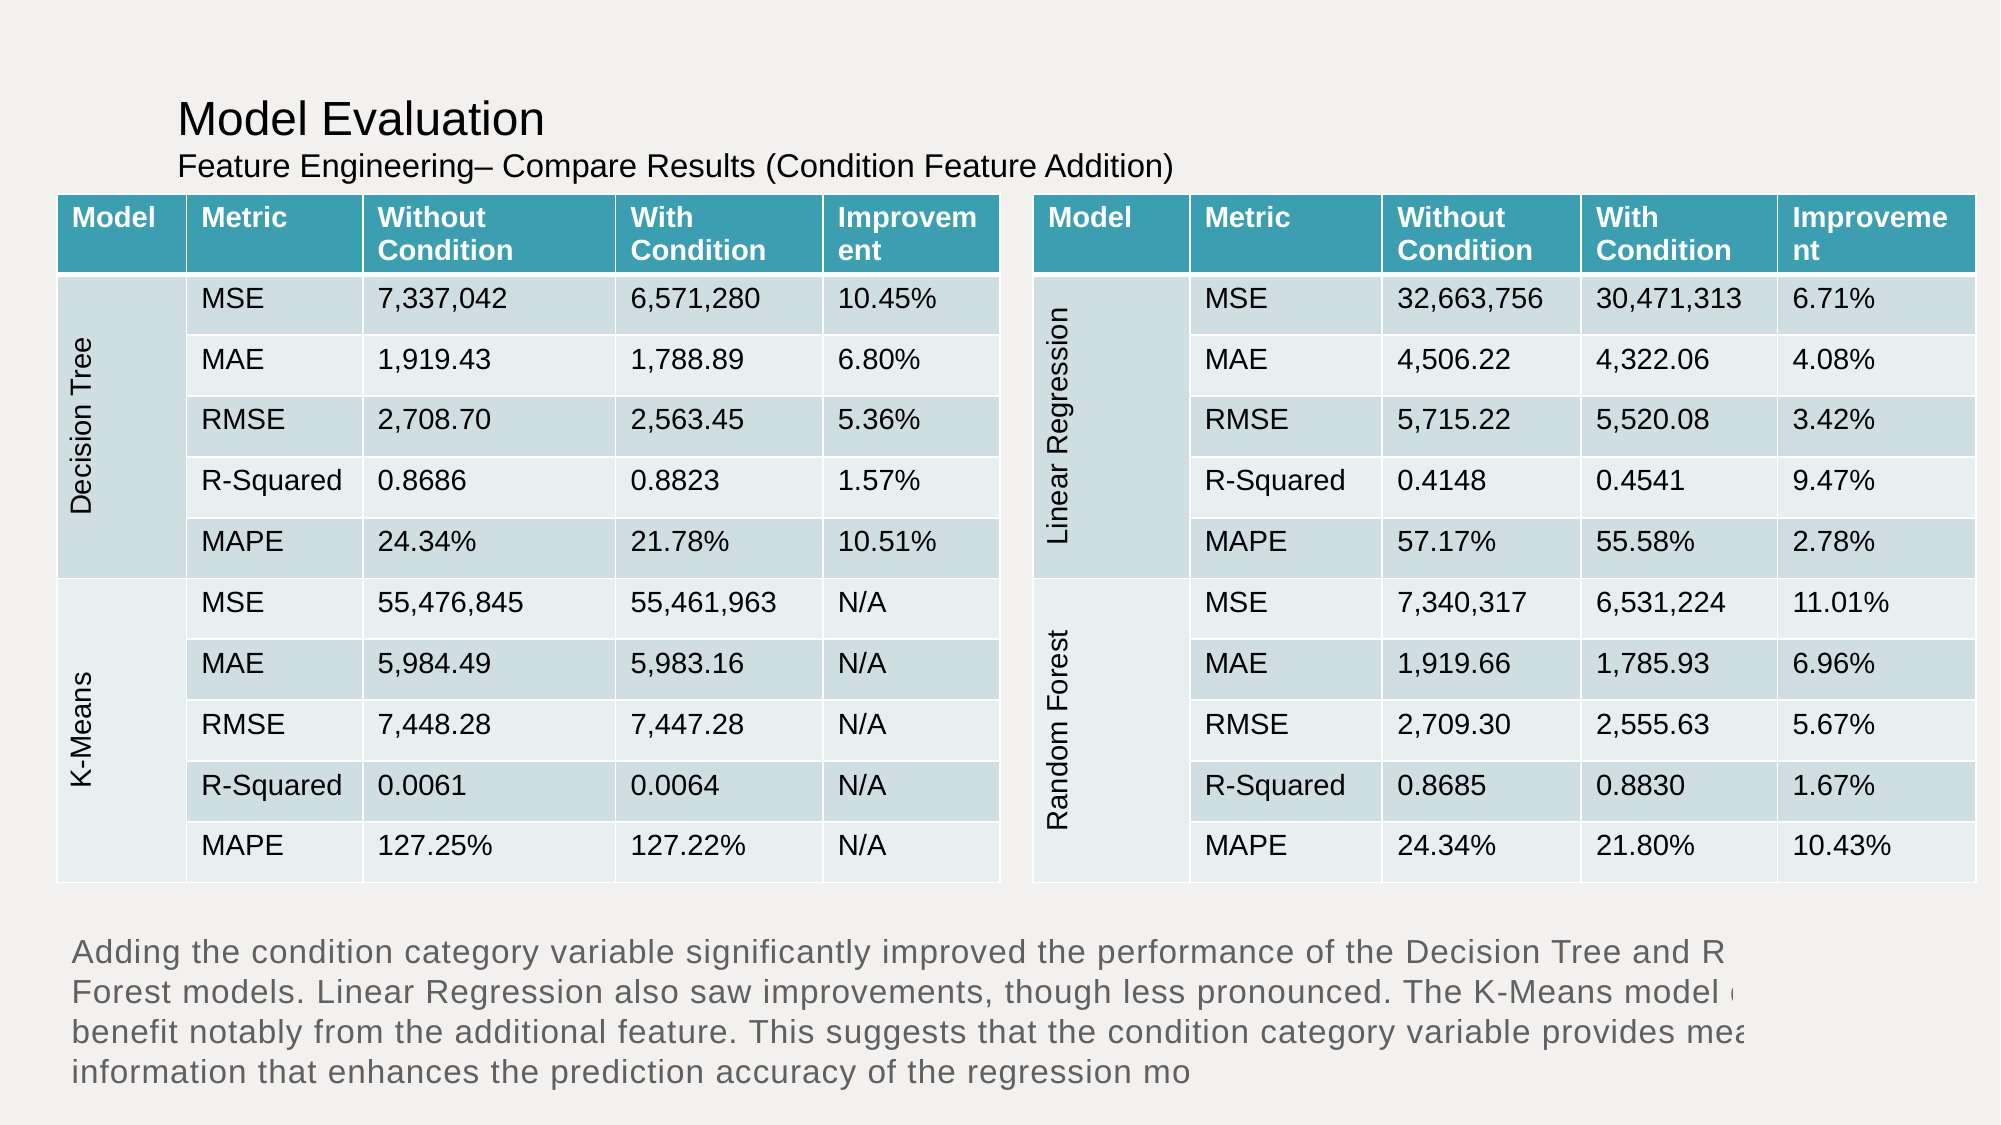

# Model Evaluation Feature Engineering– Compare Results (Condition Feature Addition)
| Model | Metric | Without Condition | With Condition | Improvement |
| --- | --- | --- | --- | --- |
| Decision Tree | MSE | 7,337,042 | 6,571,280 | 10.45% |
|  | MAE | 1,919.43 | 1,788.89 | 6.80% |
|  | RMSE | 2,708.70 | 2,563.45 | 5.36% |
|  | R-Squared | 0.8686 | 0.8823 | 1.57% |
|  | MAPE | 24.34% | 21.78% | 10.51% |
| K-Means | MSE | 55,476,845 | 55,461,963 | N/A |
|  | MAE | 5,984.49 | 5,983.16 | N/A |
|  | RMSE | 7,448.28 | 7,447.28 | N/A |
|  | R-Squared | 0.0061 | 0.0064 | N/A |
|  | MAPE | 127.25% | 127.22% | N/A |
| Model | Metric | Without Condition | With Condition | Improvement |
| --- | --- | --- | --- | --- |
| Linear Regression | MSE | 32,663,756 | 30,471,313 | 6.71% |
|  | MAE | 4,506.22 | 4,322.06 | 4.08% |
|  | RMSE | 5,715.22 | 5,520.08 | 3.42% |
|  | R-Squared | 0.4148 | 0.4541 | 9.47% |
|  | MAPE | 57.17% | 55.58% | 2.78% |
| Random Forest | MSE | 7,340,317 | 6,531,224 | 11.01% |
|  | MAE | 1,919.66 | 1,785.93 | 6.96% |
|  | RMSE | 2,709.30 | 2,555.63 | 5.67% |
|  | R-Squared | 0.8685 | 0.8830 | 1.67% |
|  | MAPE | 24.34% | 21.80% | 10.43% |
Adding the condition category variable significantly improved the performance of the Decision Tree and Random Forest models. Linear Regression also saw improvements, though less pronounced. The K-Means model did not benefit notably from the additional feature. This suggests that the condition category variable provides meaningful information that enhances the prediction accuracy of the regression models.